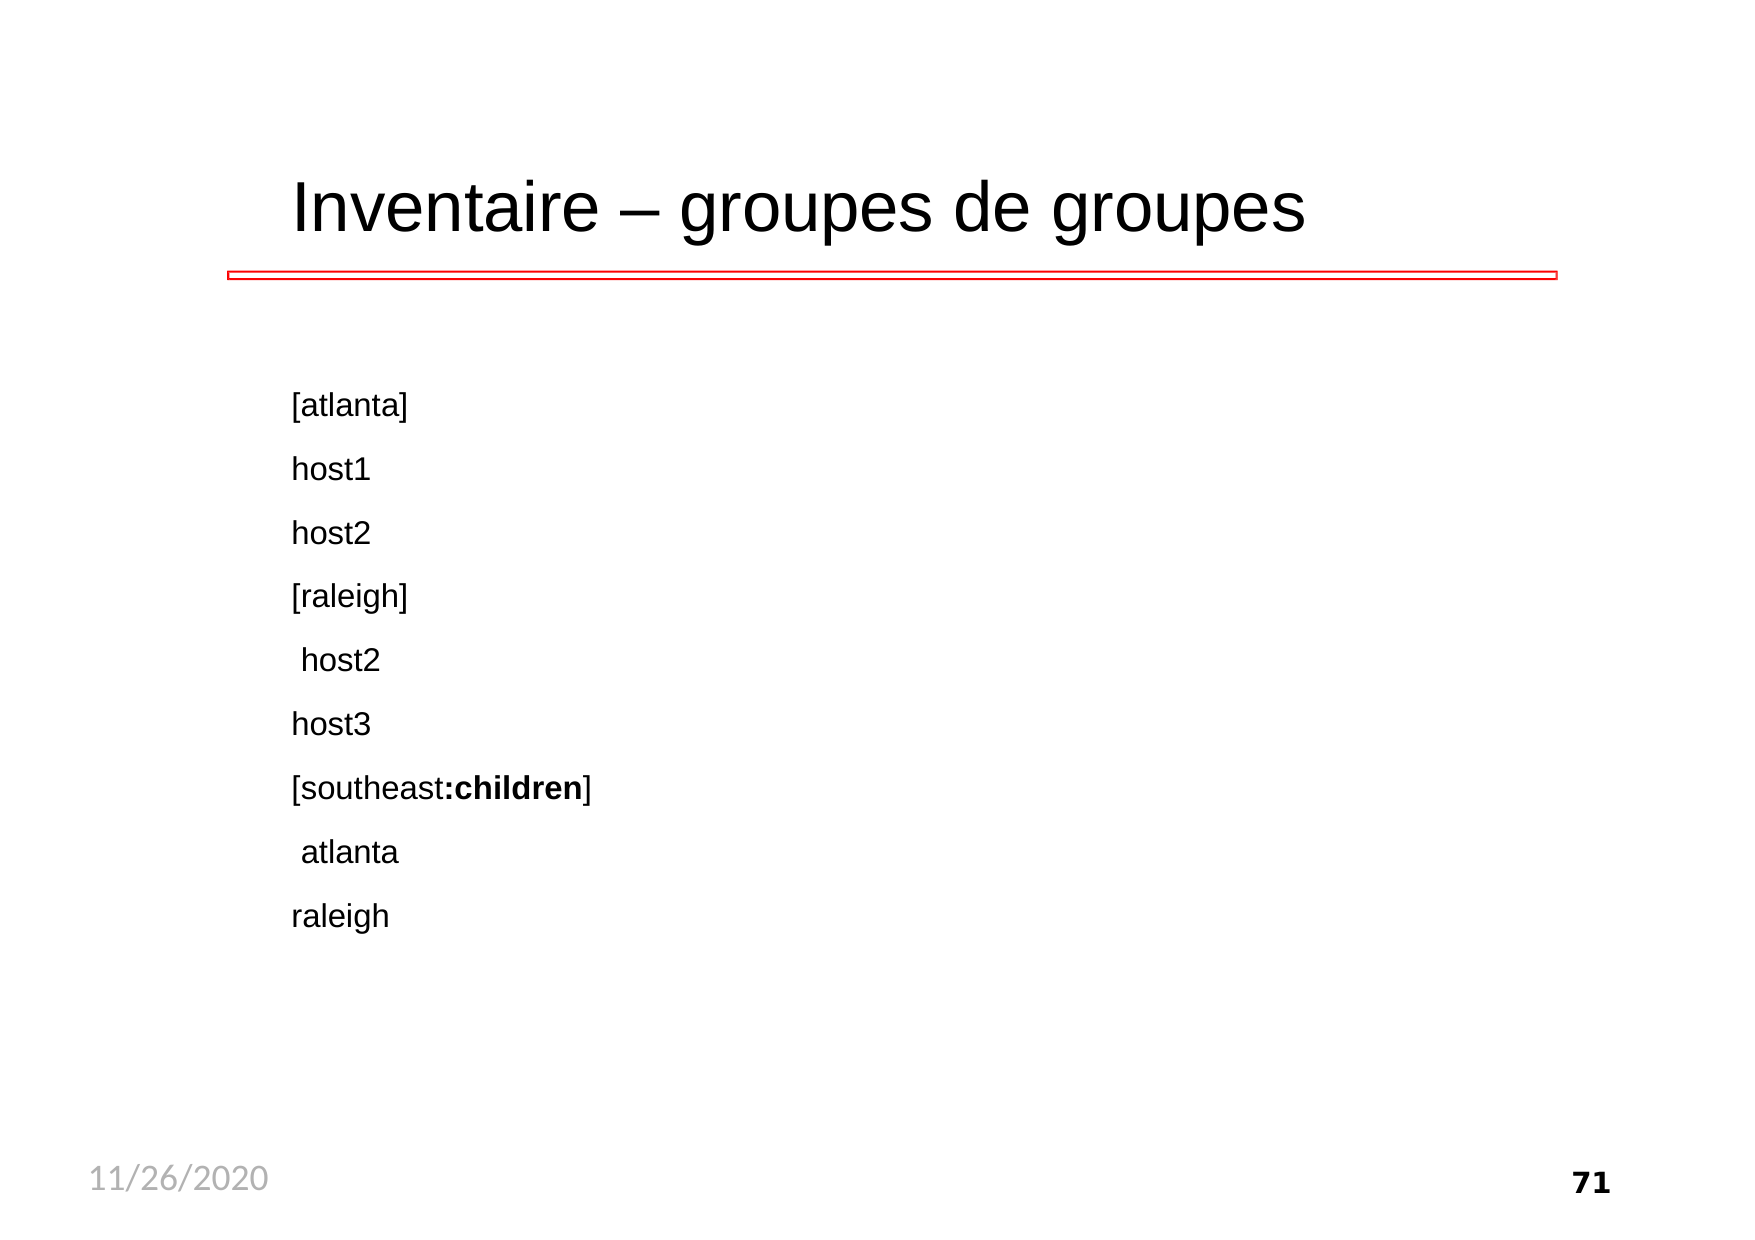

# Inventaire – groupes de groupes
[atlanta]
host1  host2  [raleigh]  host2  host3
[southeast:children]  atlanta
raleigh
11/26/2020
71